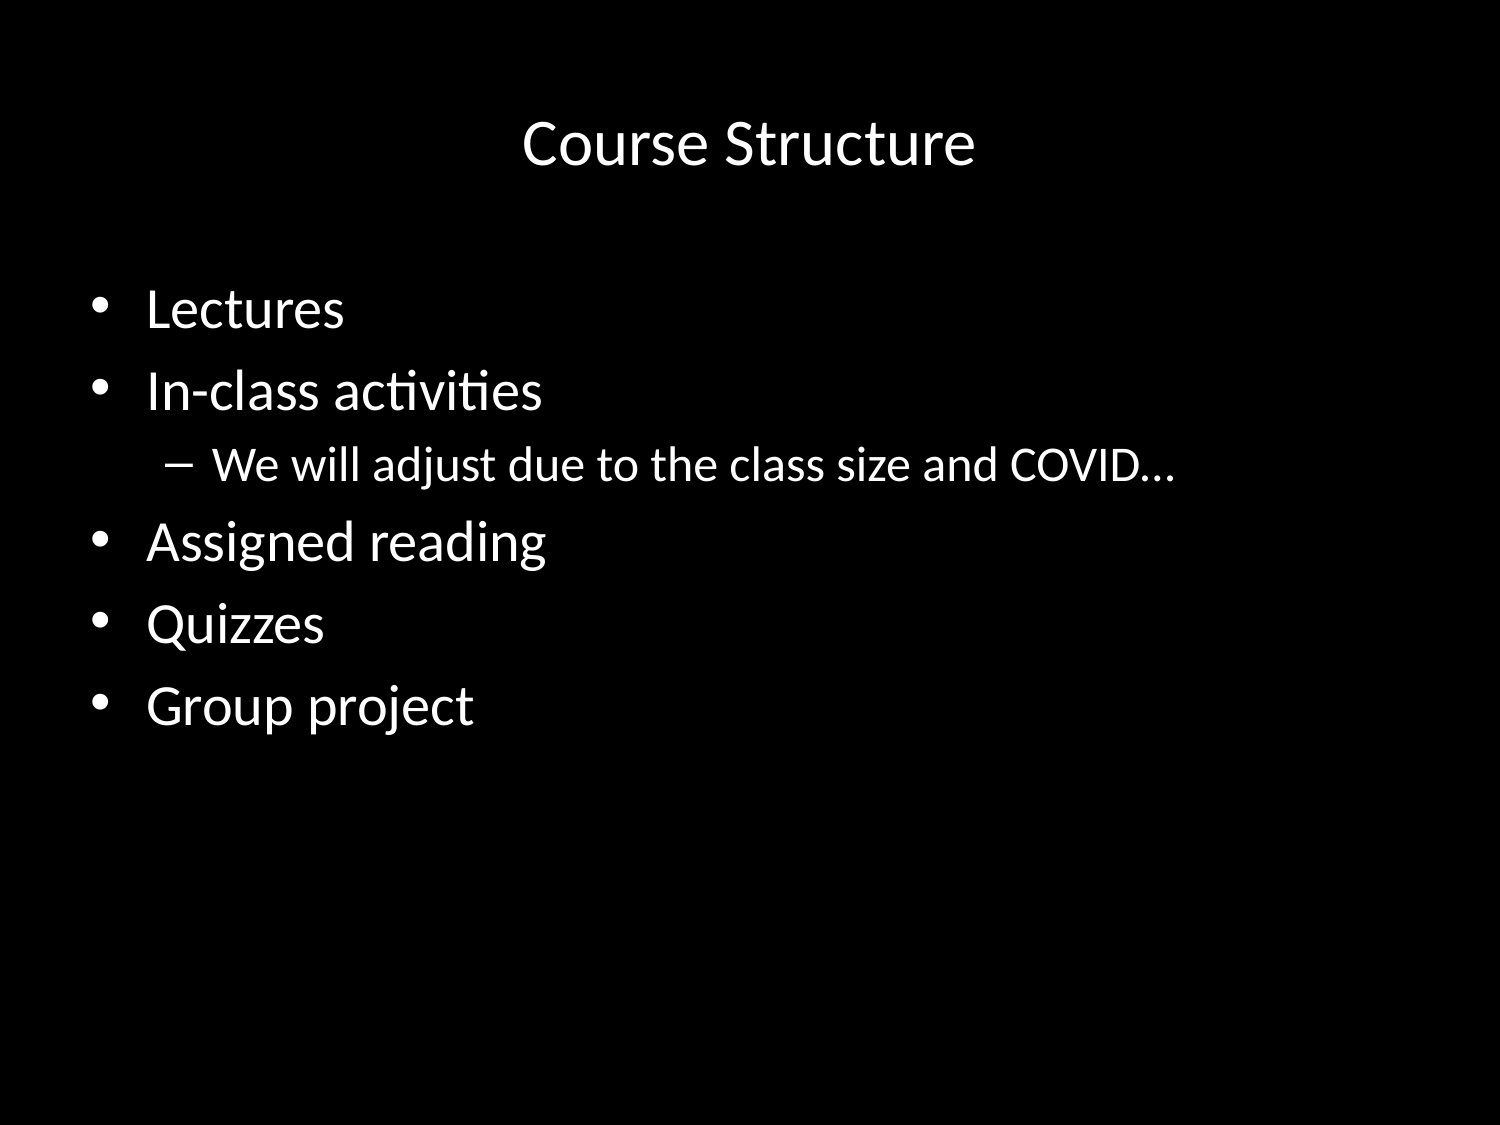

# Course Structure
Lectures
In-class activities
We will adjust due to the class size and COVID…
Assigned reading
Quizzes
Group project